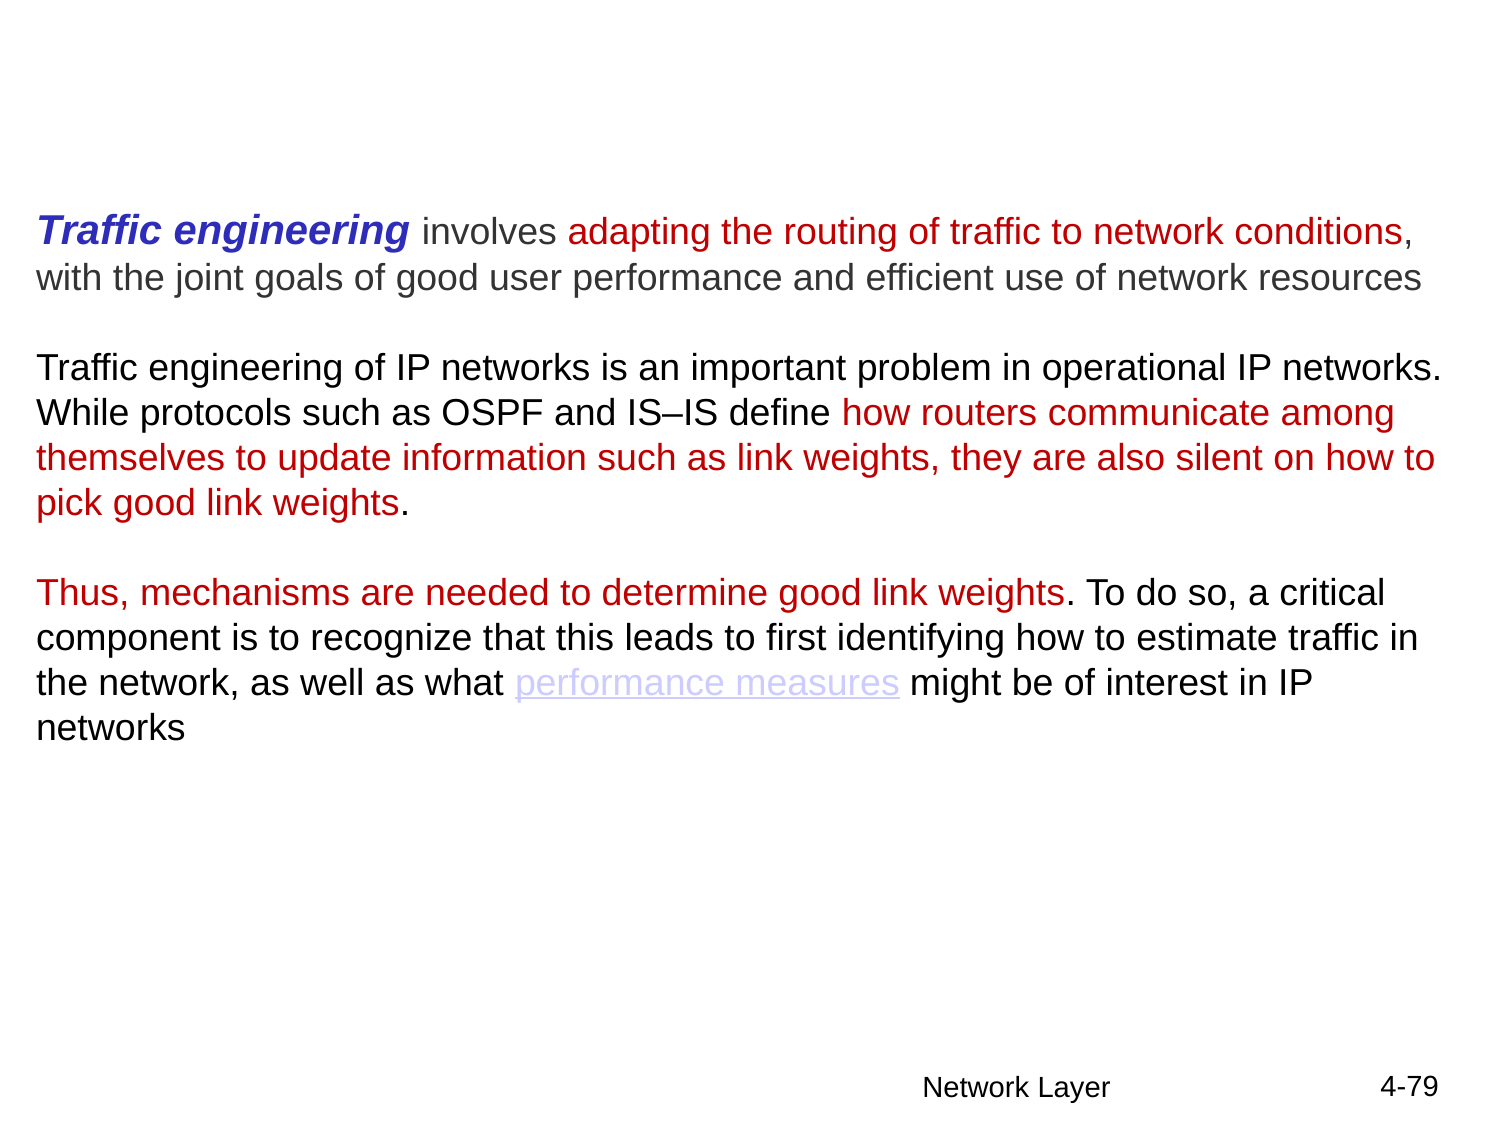

Traffic engineering involves adapting the routing of traffic to network conditions, with the joint goals of good user performance and efficient use of network resources

Traffic engineering of IP networks is an important problem in operational IP networks. While protocols such as OSPF and IS–IS define how routers communicate among themselves to update information such as link weights, they are also silent on how to pick good link weights.

Thus, mechanisms are needed to determine good link weights. To do so, a critical component is to recognize that this leads to first identifying how to estimate traffic in the network, as well as what performance measures might be of interest in IP networks
4-79
Network Layer